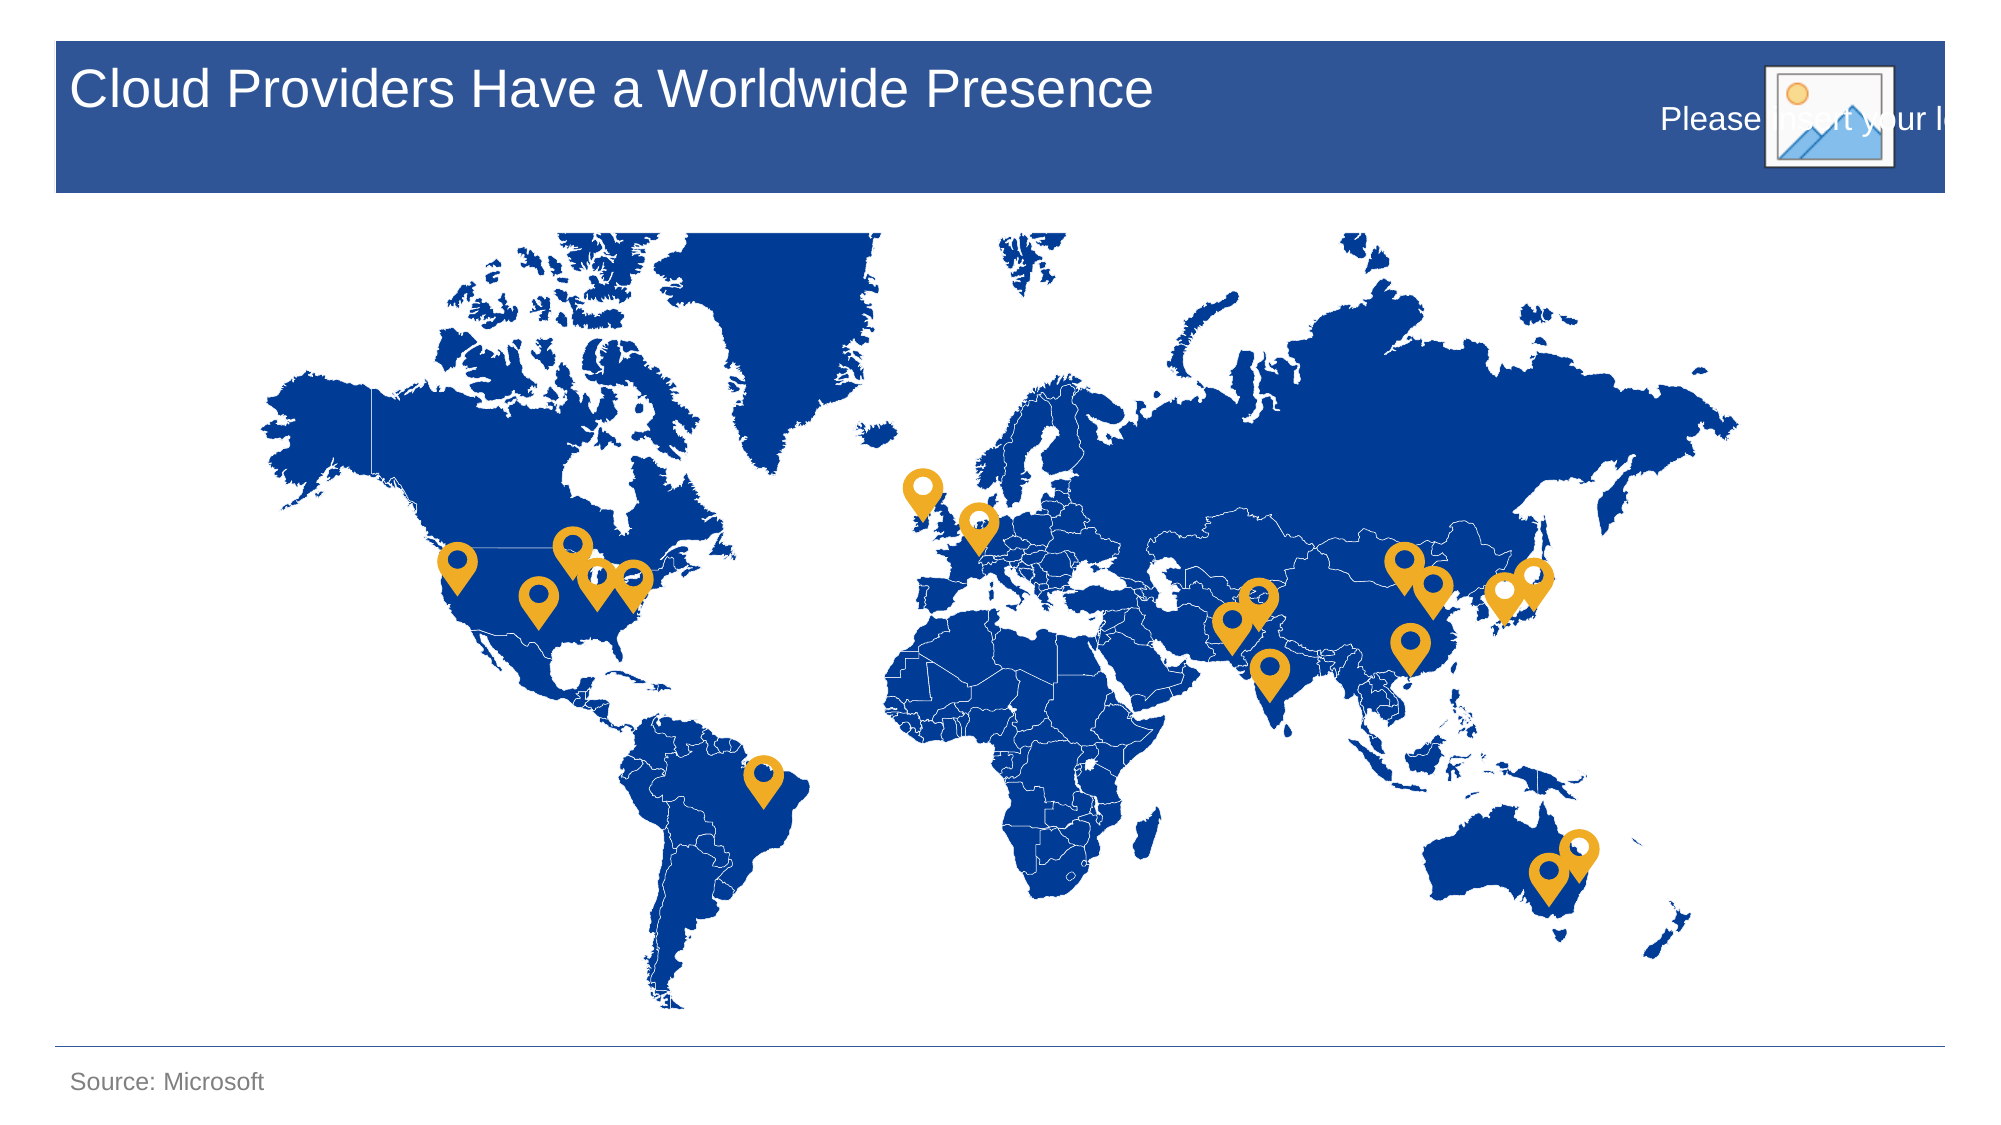

# Cloud Providers Have a Worldwide Presence

Source: Microsoft